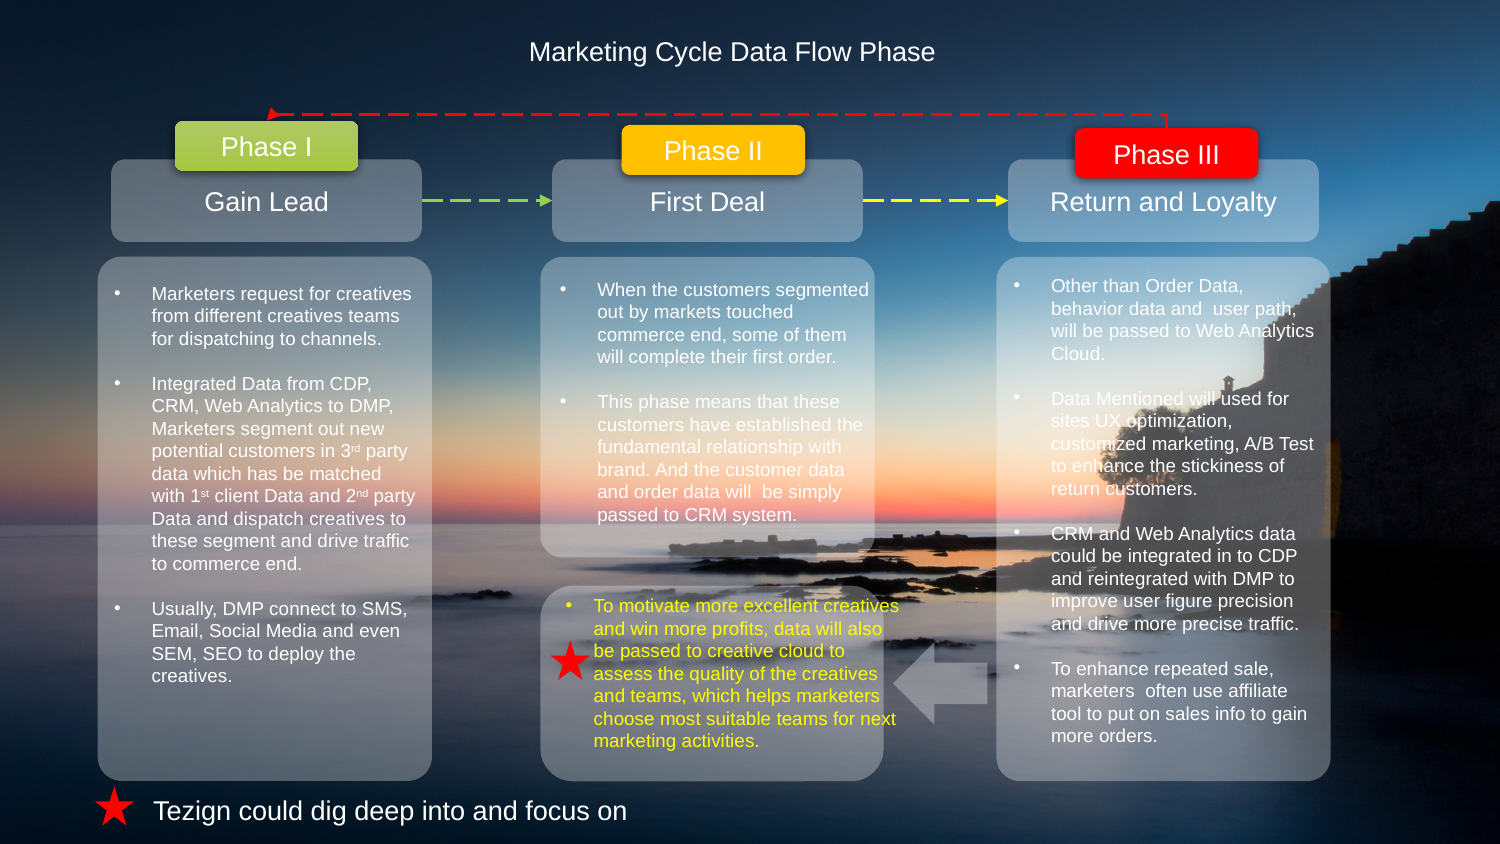

Marketing Cycle Data Flow Phase
Phase I
Phase II
Phase III
Gain Lead
First Deal
Return and Loyalty

Other than Order Data, behavior data and  user path, will be passed to Web Analytics  Cloud.

Data Mentioned will used for sites UX optimization, customized marketing, A/B Test to enhance the stickiness of return customers.

CRM and Web Analytics data could be integrated in to CDP and reintegrated with DMP to improve user figure precision and drive more precise traffic.

To enhance repeated sale, marketers  often use affiliate tool to put on sales info to gain more orders.
When the customers segmented out by markets touched commerce end, some of them will complete their first order.

This phase means that these customers have established the fundamental relationship with brand. And the customer data and order data will  be simply passed to CRM system.
Marketers request for creatives from different creatives teams for dispatching to channels.

Integrated Data from CDP, CRM, Web Analytics to DMP, Marketers segment out new potential customers in 3rd party data which has be matched with 1st client Data and 2nd party Data and dispatch creatives to these segment and drive traffic to commerce end.

Usually, DMP connect to SMS, Email, Social Media and even SEM, SEO to deploy the creatives.

To motivate more excellent creatives and win more profits, data will also be passed to creative cloud to assess the quality of the creatives and teams, which helps marketers choose most suitable teams for next marketing activities.

Tezign could dig deep into and focus on